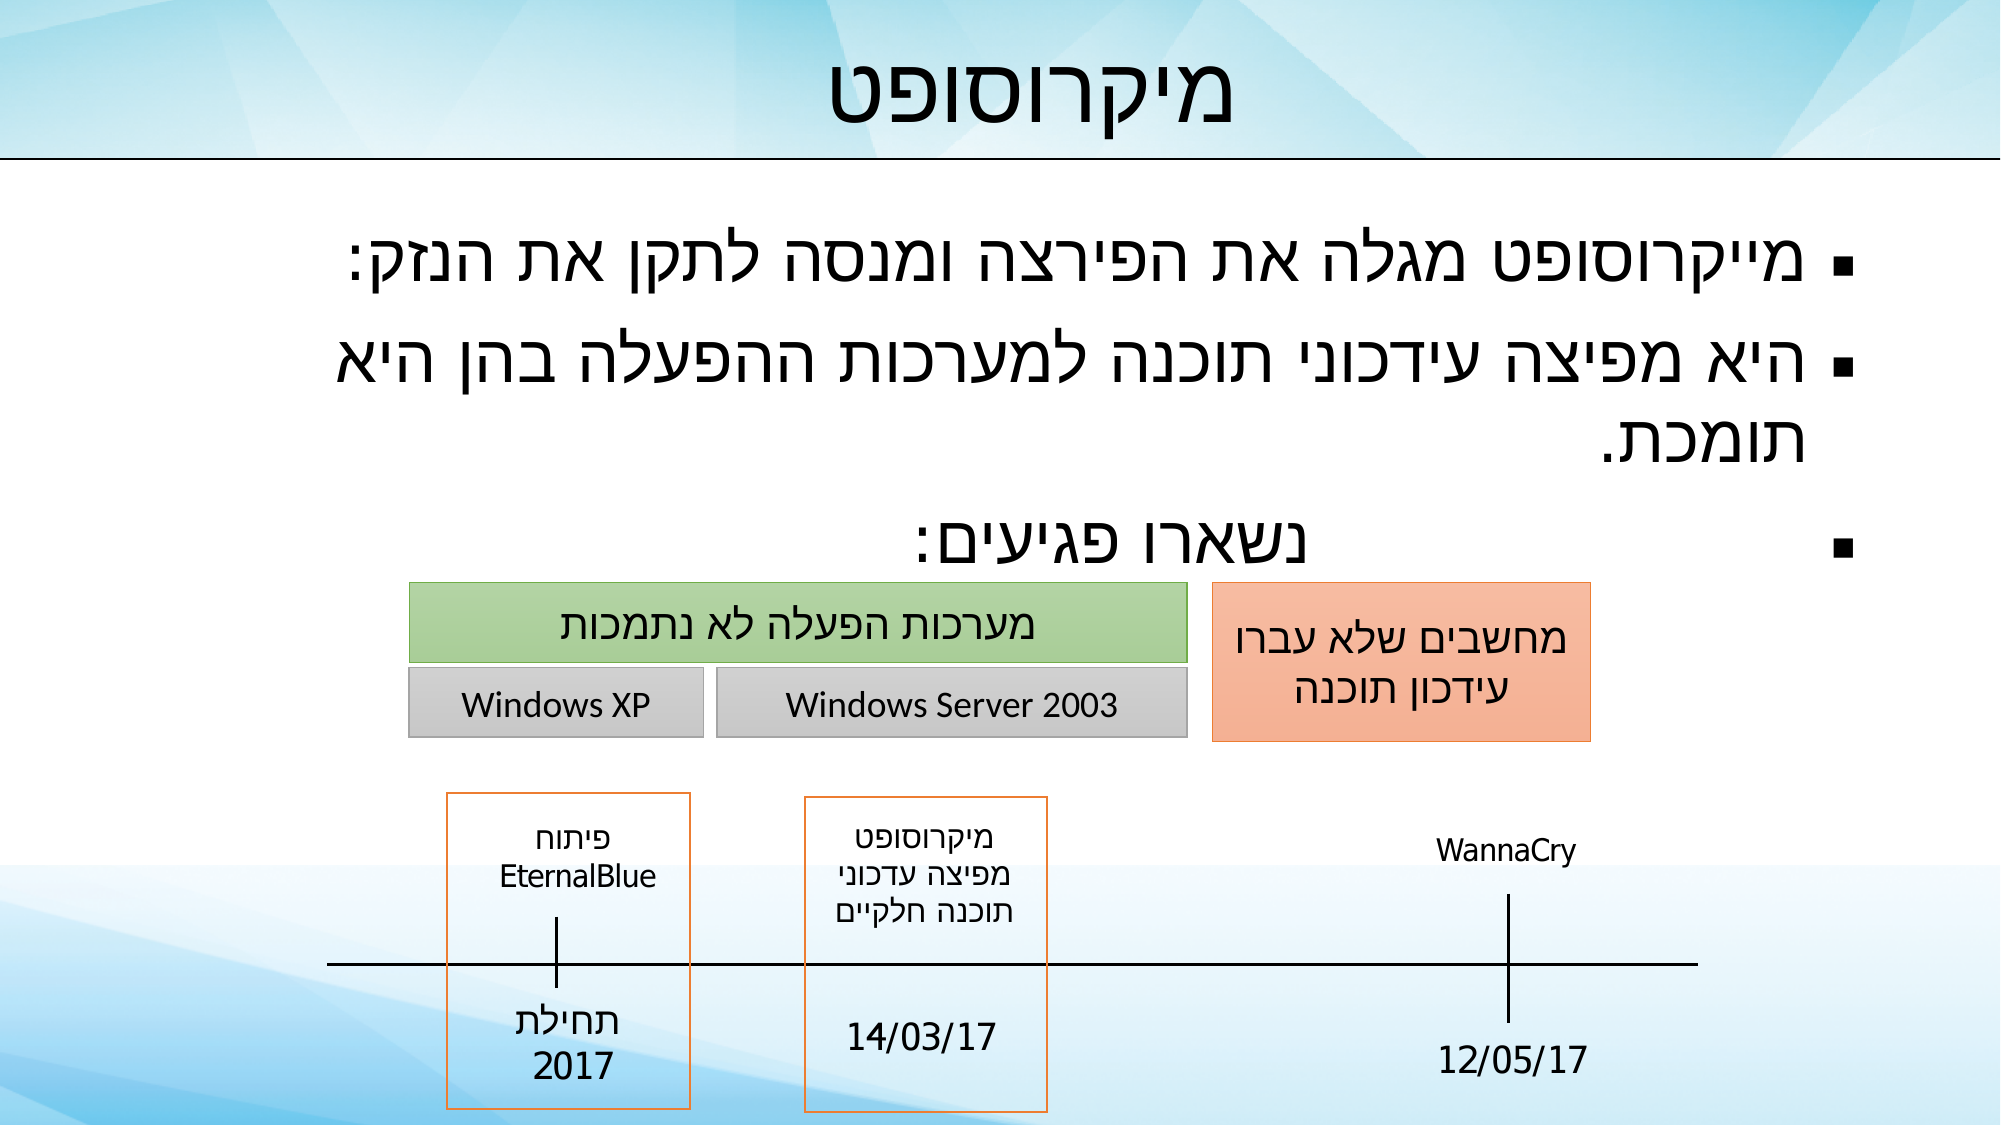

מיקרוסופט
מייקרוסופט מגלה את הפירצה ומנסה לתקן את הנזק:
היא מפיצה עידכוני תוכנה למערכות ההפעלה בהן היא תומכת.
                        נשארו פגיעים:
מחשבים שלא עברו עידכון תוכנה
מערכות הפעלה לא נתמכות
Windows XP
Windows Server 2003

מיקרוסופט מפיצה עדכוני תוכנה חלקיים
14/03/17
פיתוח
 EternalBlue
WannaCry
12/05/17
תחילת
 2017